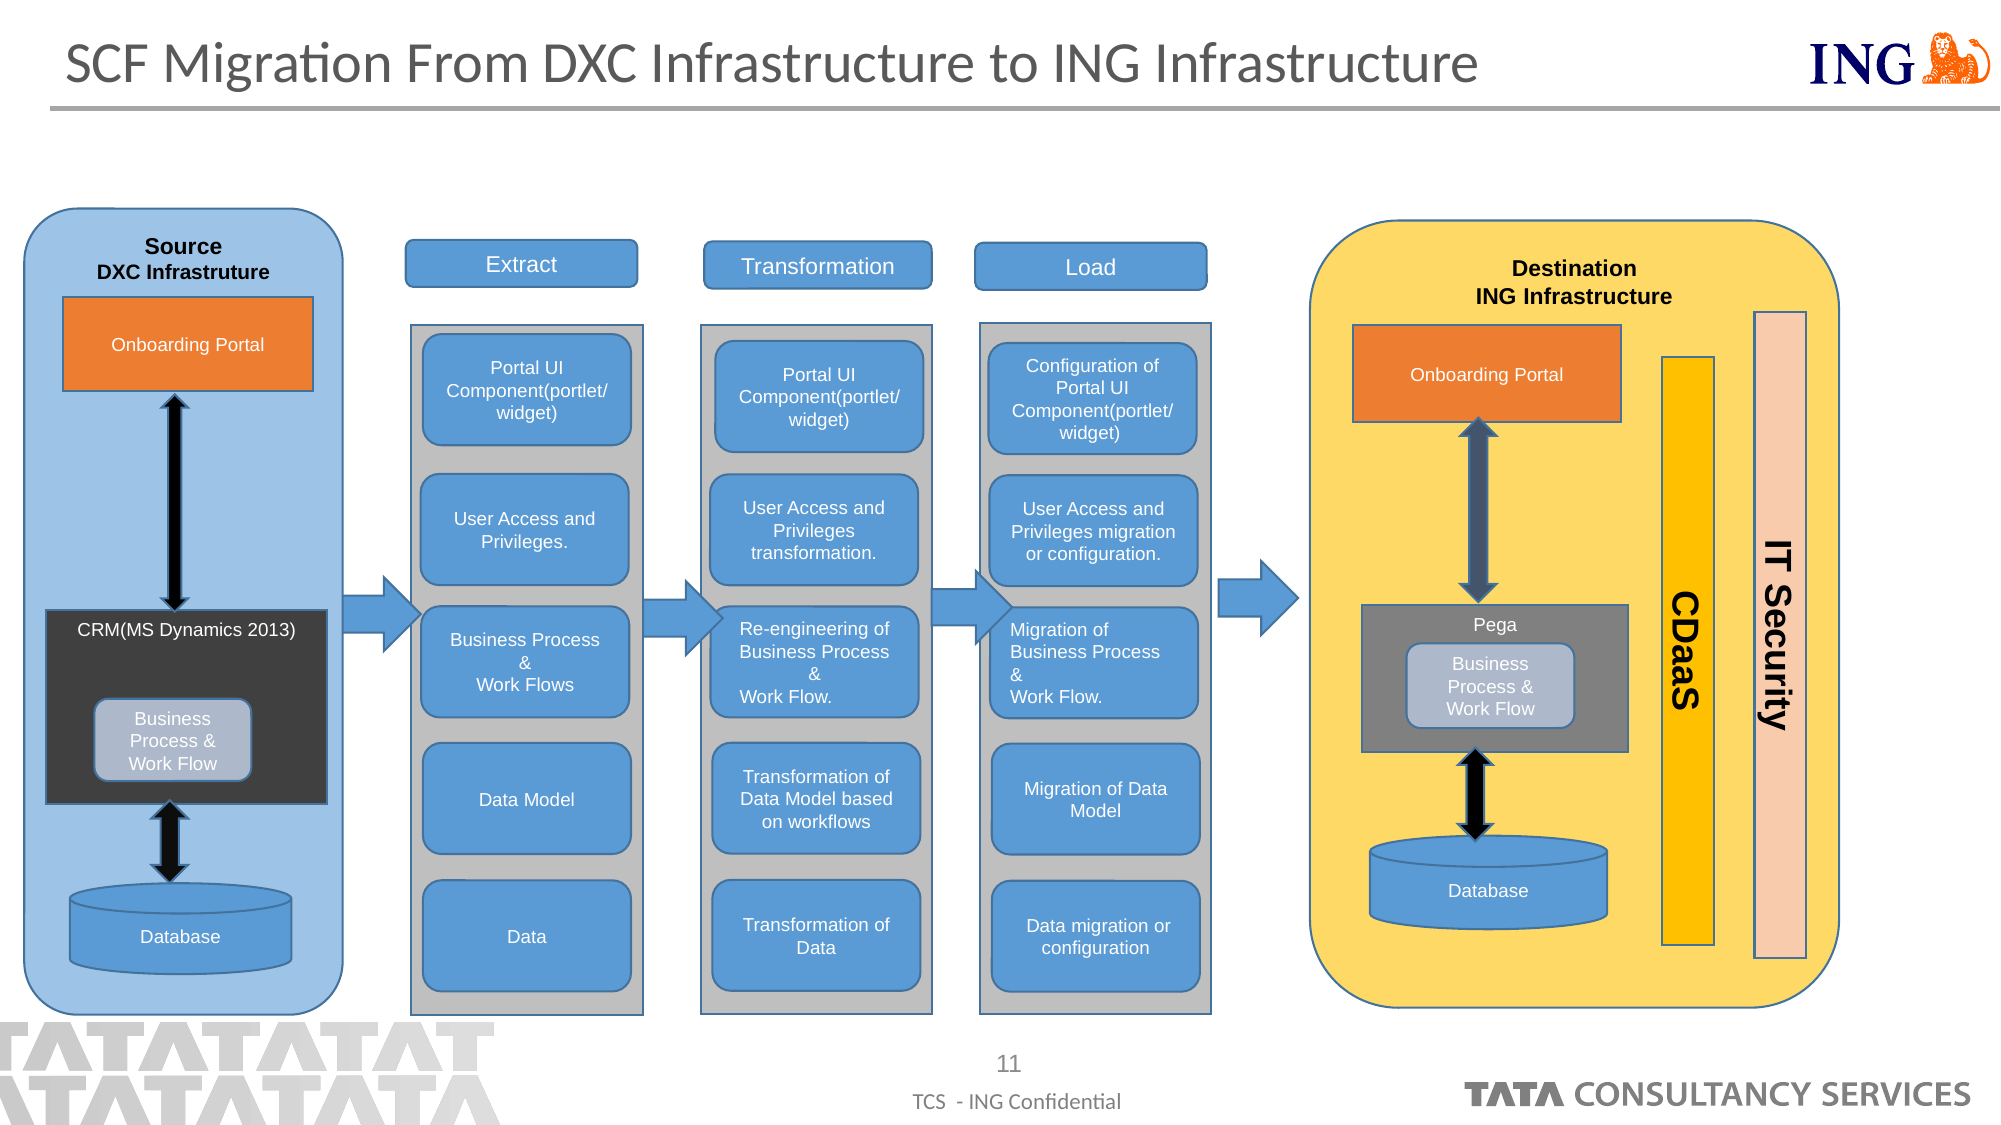

# SCF Migration From DXC Infrastructure to ING Infrastructure
Source
DXC Infrastruture
Onboarding Portal

CRM(MS Dynamics 2013)
Business Process & Work Flow

Database
Destination
ING Infrastructure
IT Security
Onboarding Portal
CDaaS

Pega
Business Process & Work Flow

Database
Extract
Transformation
Load

Portal UI Component(portlet/widget)
Portal UI Component(portlet/widget)
Configuration of Portal UI Component(portlet/widget)
User Access and Privileges.
User Access and Privileges transformation.
User Access and Privileges migration or configuration.

Business Process &
Work Flows
Re-engineering of Business Process &
Work Flow.
Migration of  Business Process &
Work Flow.
Transformation of Data Model based on workflows
Data Model
Migration of Data Model
Transformation of Data
Data
 Data migration or configuration
11